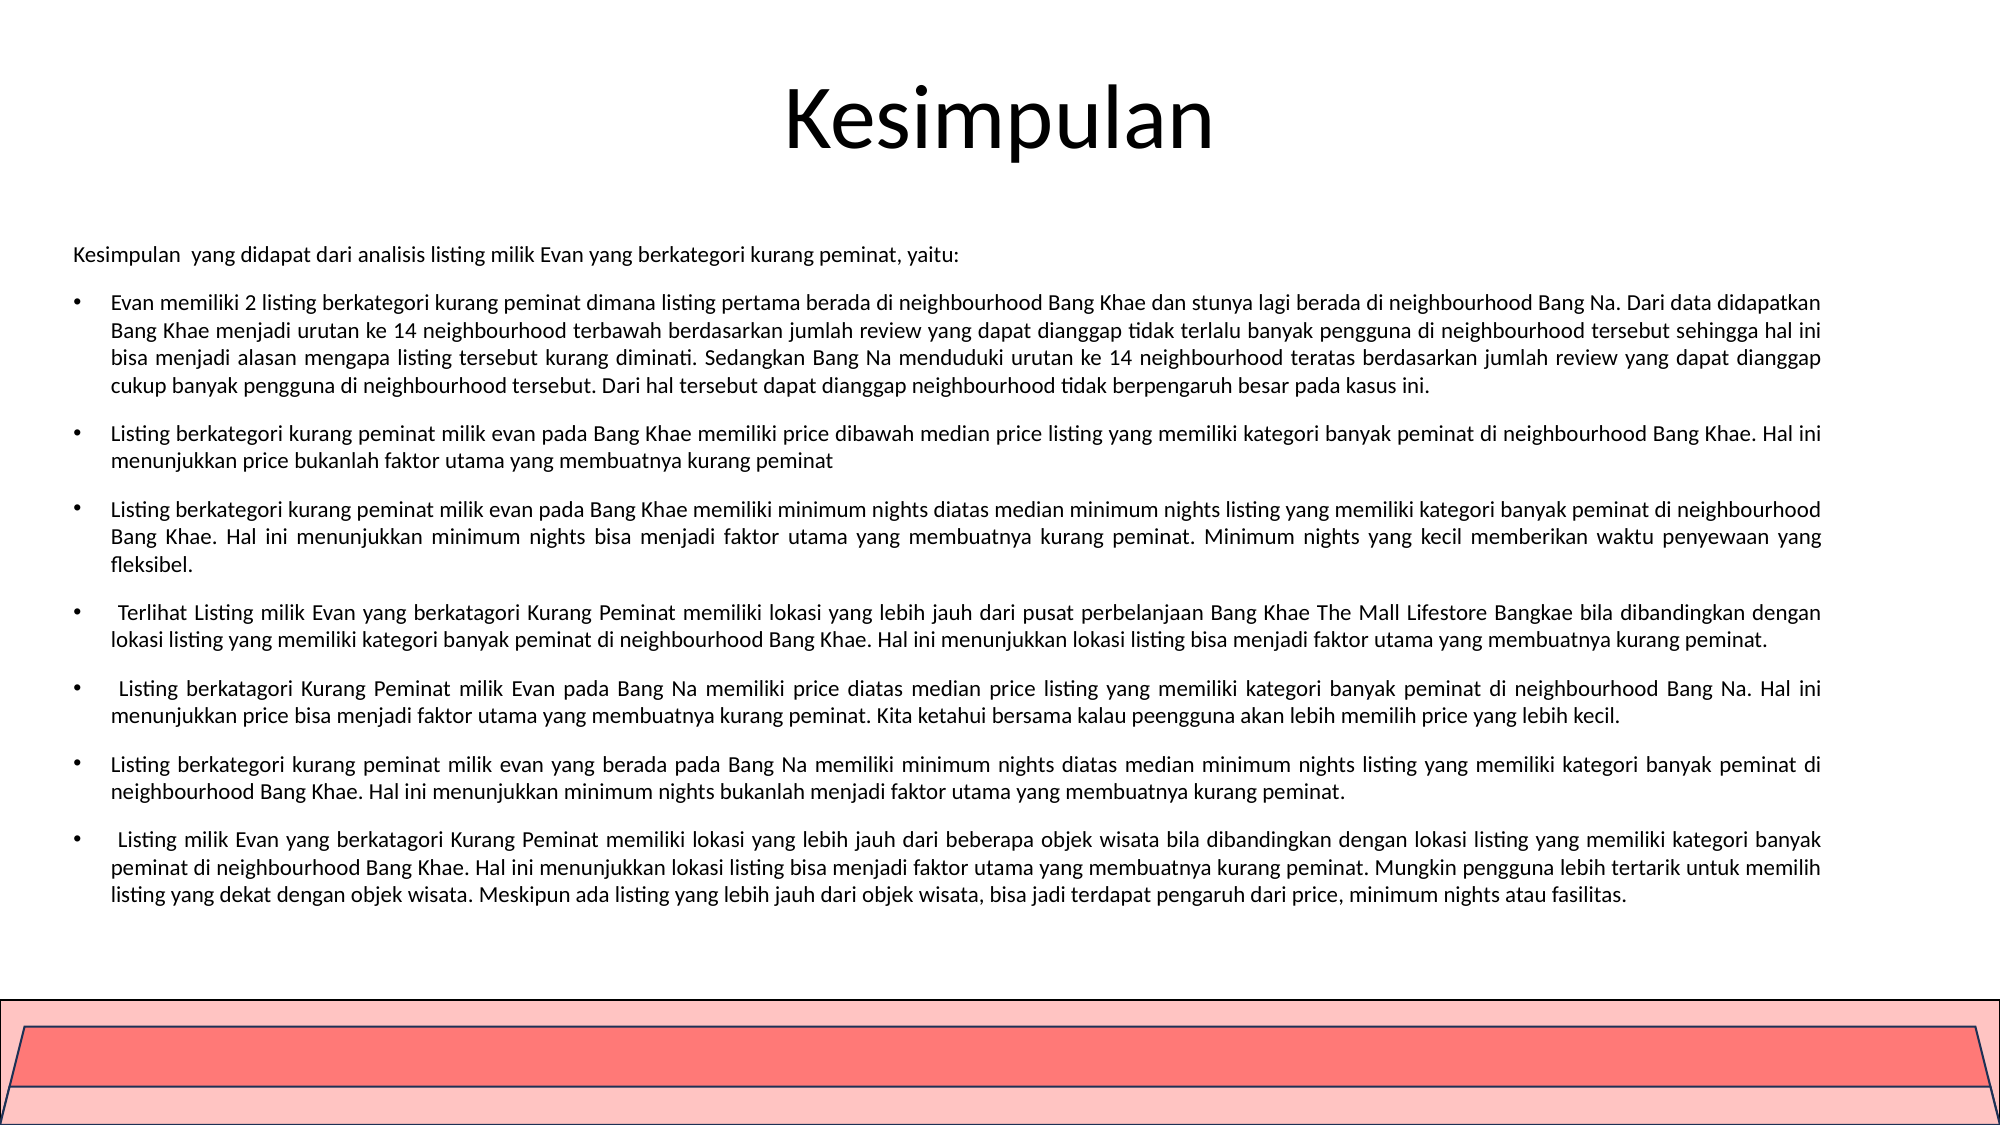

# Kesimpulan
Kesimpulan  yang didapat dari analisis listing milik Evan yang berkategori kurang peminat, yaitu:
Evan memiliki 2 listing berkategori kurang peminat dimana listing pertama berada di neighbourhood Bang Khae dan stunya lagi berada di neighbourhood Bang Na. Dari data didapatkan Bang Khae menjadi urutan ke 14 neighbourhood terbawah berdasarkan jumlah review yang dapat dianggap tidak terlalu banyak pengguna di neighbourhood tersebut sehingga hal ini bisa menjadi alasan mengapa listing tersebut kurang diminati. Sedangkan Bang Na menduduki urutan ke 14 neighbourhood teratas berdasarkan jumlah review yang dapat dianggap cukup banyak pengguna di neighbourhood tersebut. Dari hal tersebut dapat dianggap neighbourhood tidak berpengaruh besar pada kasus ini.
Listing berkategori kurang peminat milik evan pada Bang Khae memiliki price dibawah median price listing yang memiliki kategori banyak peminat di neighbourhood Bang Khae. Hal ini menunjukkan price bukanlah faktor utama yang membuatnya kurang peminat
Listing berkategori kurang peminat milik evan pada Bang Khae memiliki minimum nights diatas median minimum nights listing yang memiliki kategori banyak peminat di neighbourhood Bang Khae. Hal ini menunjukkan minimum nights bisa menjadi faktor utama yang membuatnya kurang peminat. Minimum nights yang kecil memberikan waktu penyewaan yang fleksibel.
 Terlihat Listing milik Evan yang berkatagori Kurang Peminat memiliki lokasi yang lebih jauh dari pusat perbelanjaan Bang Khae The Mall Lifestore Bangkae bila dibandingkan dengan lokasi listing yang memiliki kategori banyak peminat di neighbourhood Bang Khae. Hal ini menunjukkan lokasi listing bisa menjadi faktor utama yang membuatnya kurang peminat.
 Listing berkatagori Kurang Peminat milik Evan pada Bang Na memiliki price diatas median price listing yang memiliki kategori banyak peminat di neighbourhood Bang Na. Hal ini menunjukkan price bisa menjadi faktor utama yang membuatnya kurang peminat. Kita ketahui bersama kalau peengguna akan lebih memilih price yang lebih kecil.
Listing berkategori kurang peminat milik evan yang berada pada Bang Na memiliki minimum nights diatas median minimum nights listing yang memiliki kategori banyak peminat di neighbourhood Bang Khae. Hal ini menunjukkan minimum nights bukanlah menjadi faktor utama yang membuatnya kurang peminat.
 Listing milik Evan yang berkatagori Kurang Peminat memiliki lokasi yang lebih jauh dari beberapa objek wisata bila dibandingkan dengan lokasi listing yang memiliki kategori banyak peminat di neighbourhood Bang Khae. Hal ini menunjukkan lokasi listing bisa menjadi faktor utama yang membuatnya kurang peminat. Mungkin pengguna lebih tertarik untuk memilih listing yang dekat dengan objek wisata. Meskipun ada listing yang lebih jauh dari objek wisata, bisa jadi terdapat pengaruh dari price, minimum nights atau fasilitas.